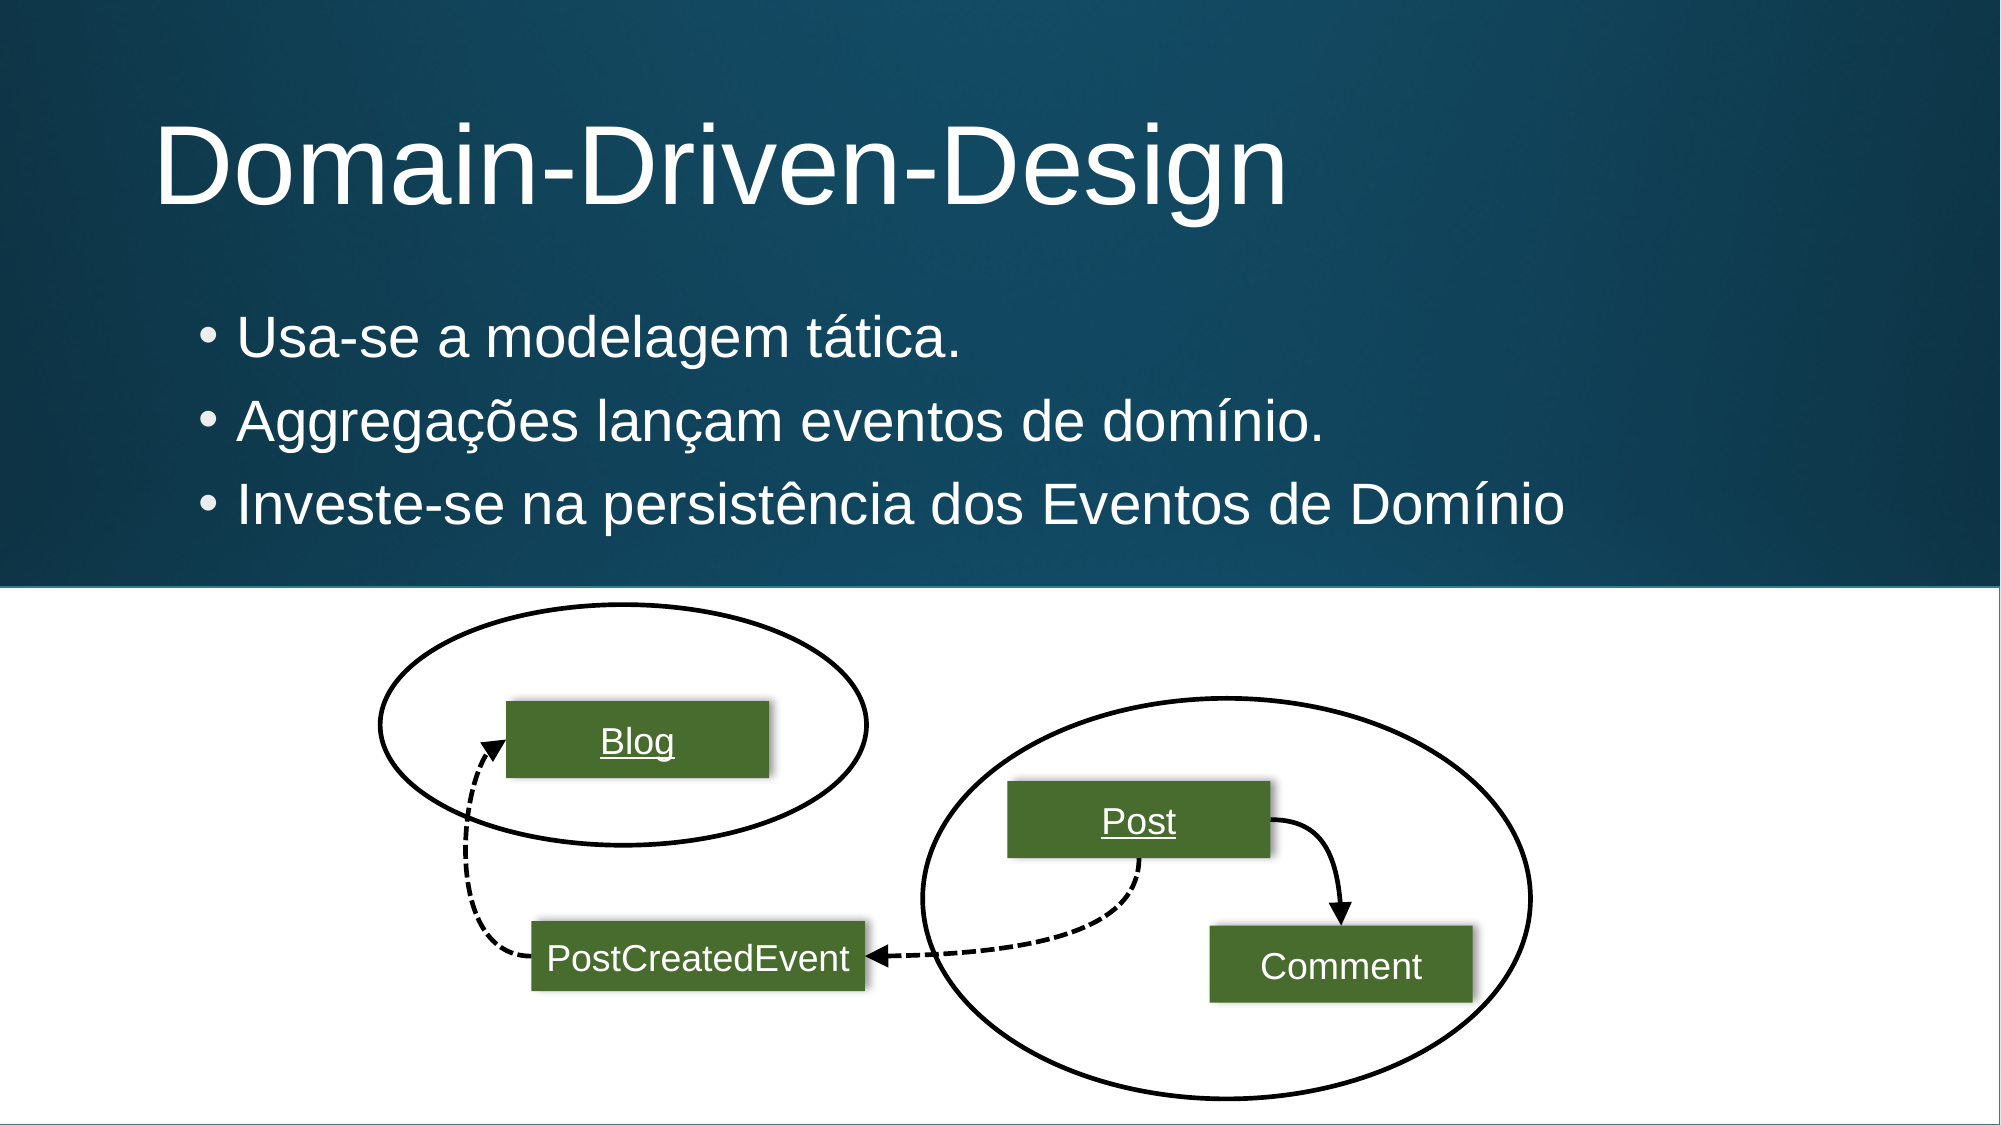

# Domain-Driven-Design
Usa-se a modelagem tática.
Aggregações lançam eventos de domínio.
Investe-se na persistência dos Eventos de Domínio

Blog
Post
PostCreatedEvent
Comment